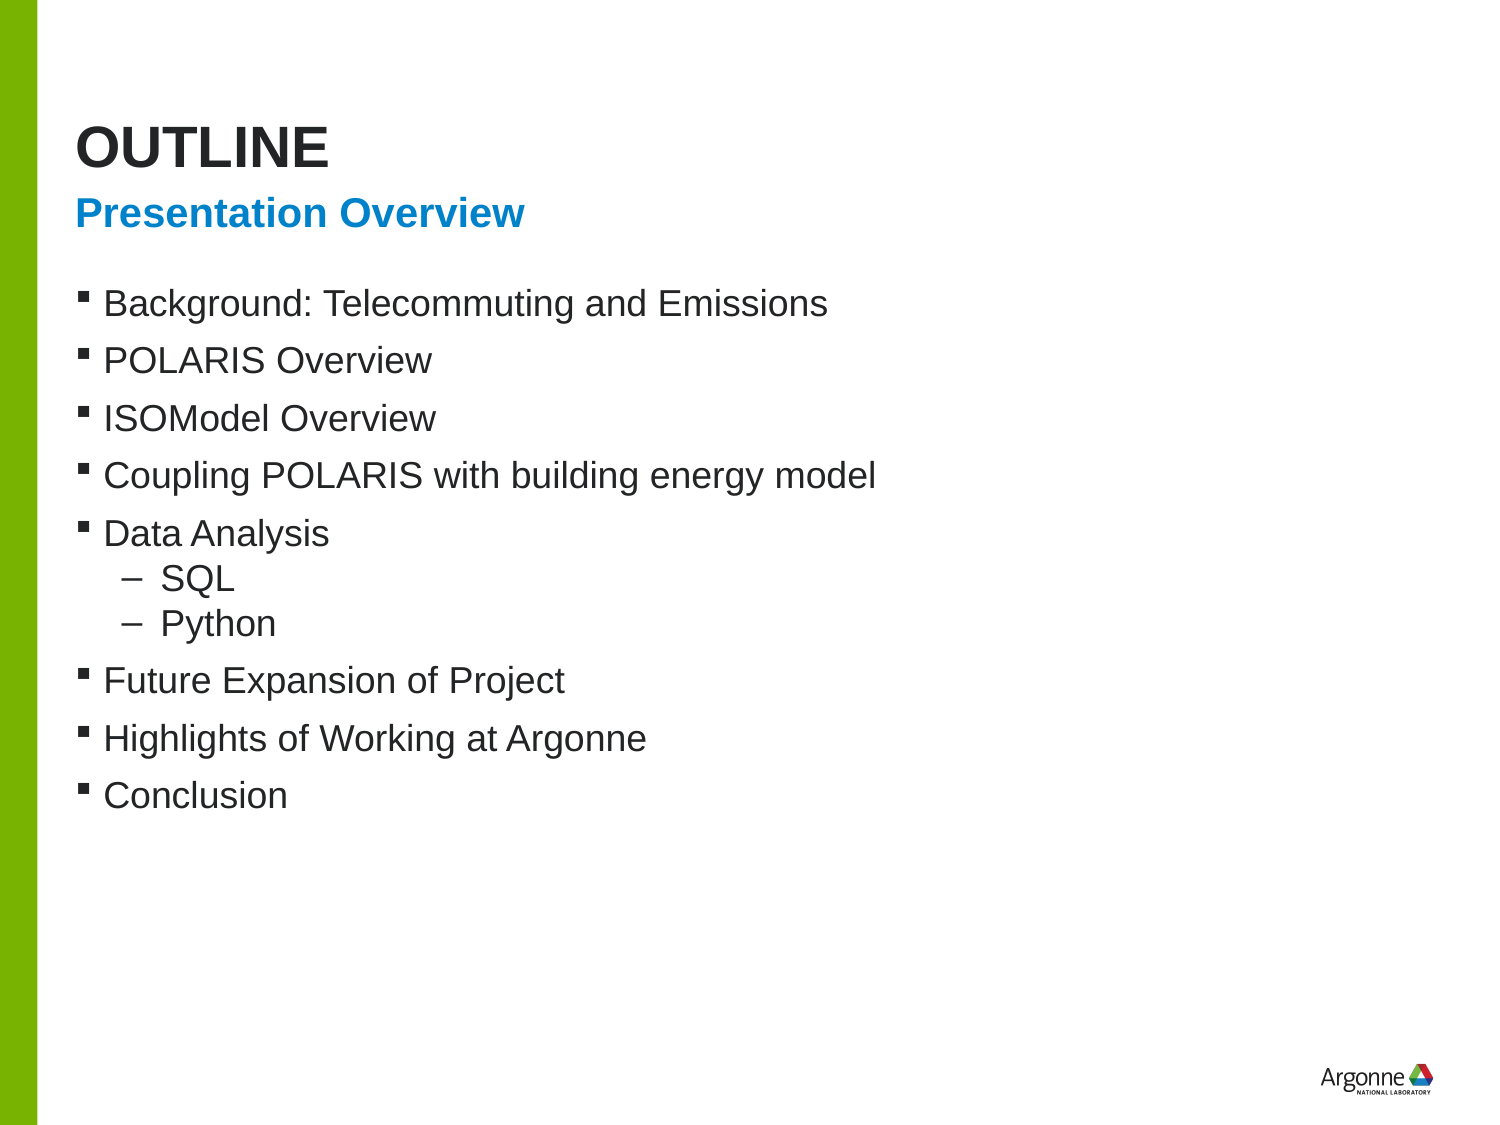

# OUTLINE
Presentation Overview
Background: Telecommuting and Emissions
POLARIS Overview
ISOModel Overview
Coupling POLARIS with building energy model
Data Analysis
SQL
Python
Future Expansion of Project
Highlights of Working at Argonne
Conclusion